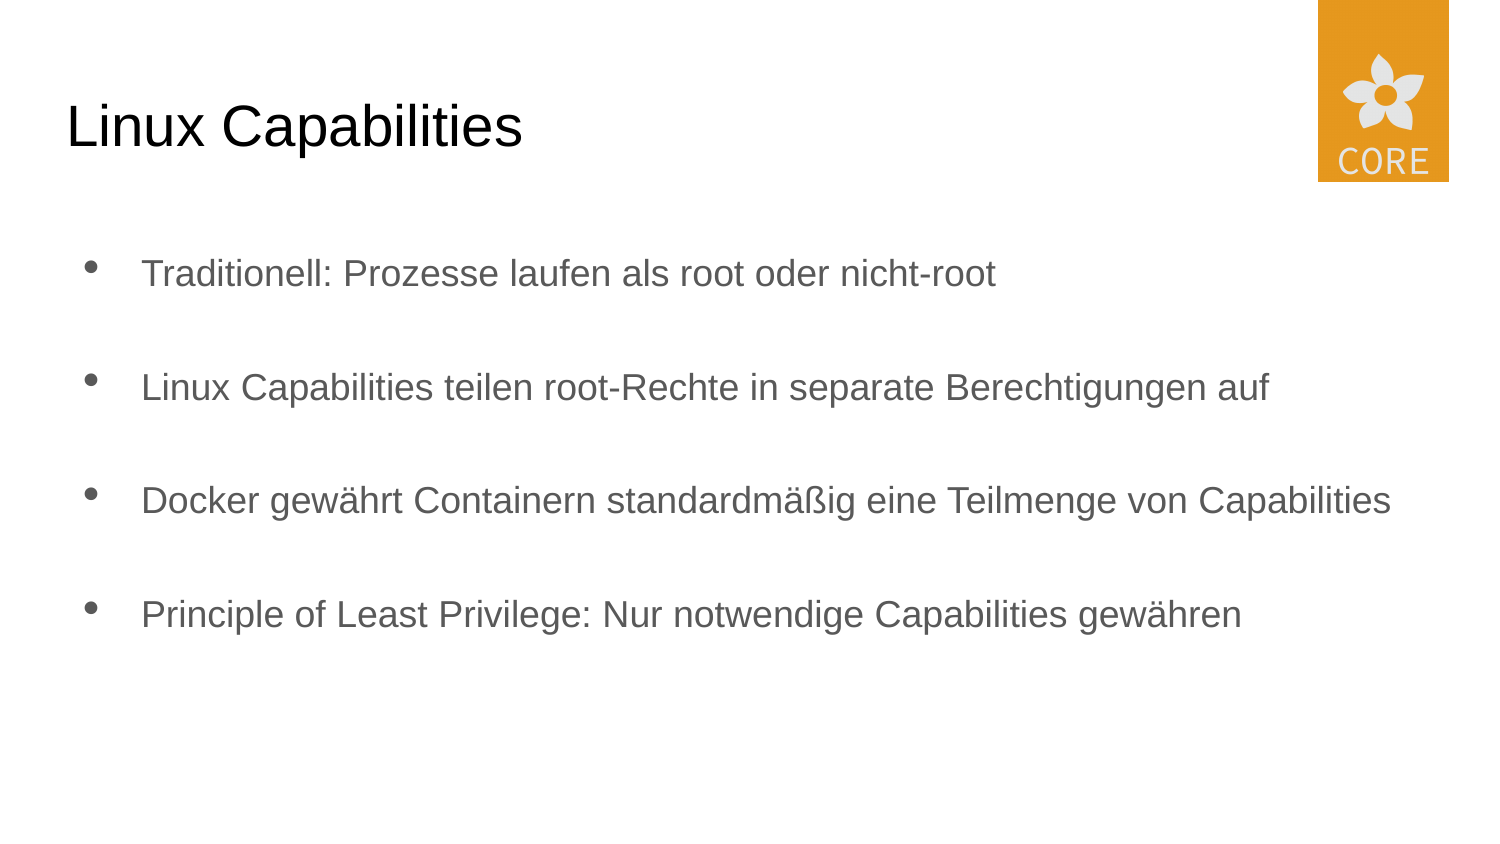

# Linux Capabilities
Traditionell: Prozesse laufen als root oder nicht-root
Linux Capabilities teilen root-Rechte in separate Berechtigungen auf
Docker gewährt Containern standardmäßig eine Teilmenge von Capabilities
Principle of Least Privilege: Nur notwendige Capabilities gewähren